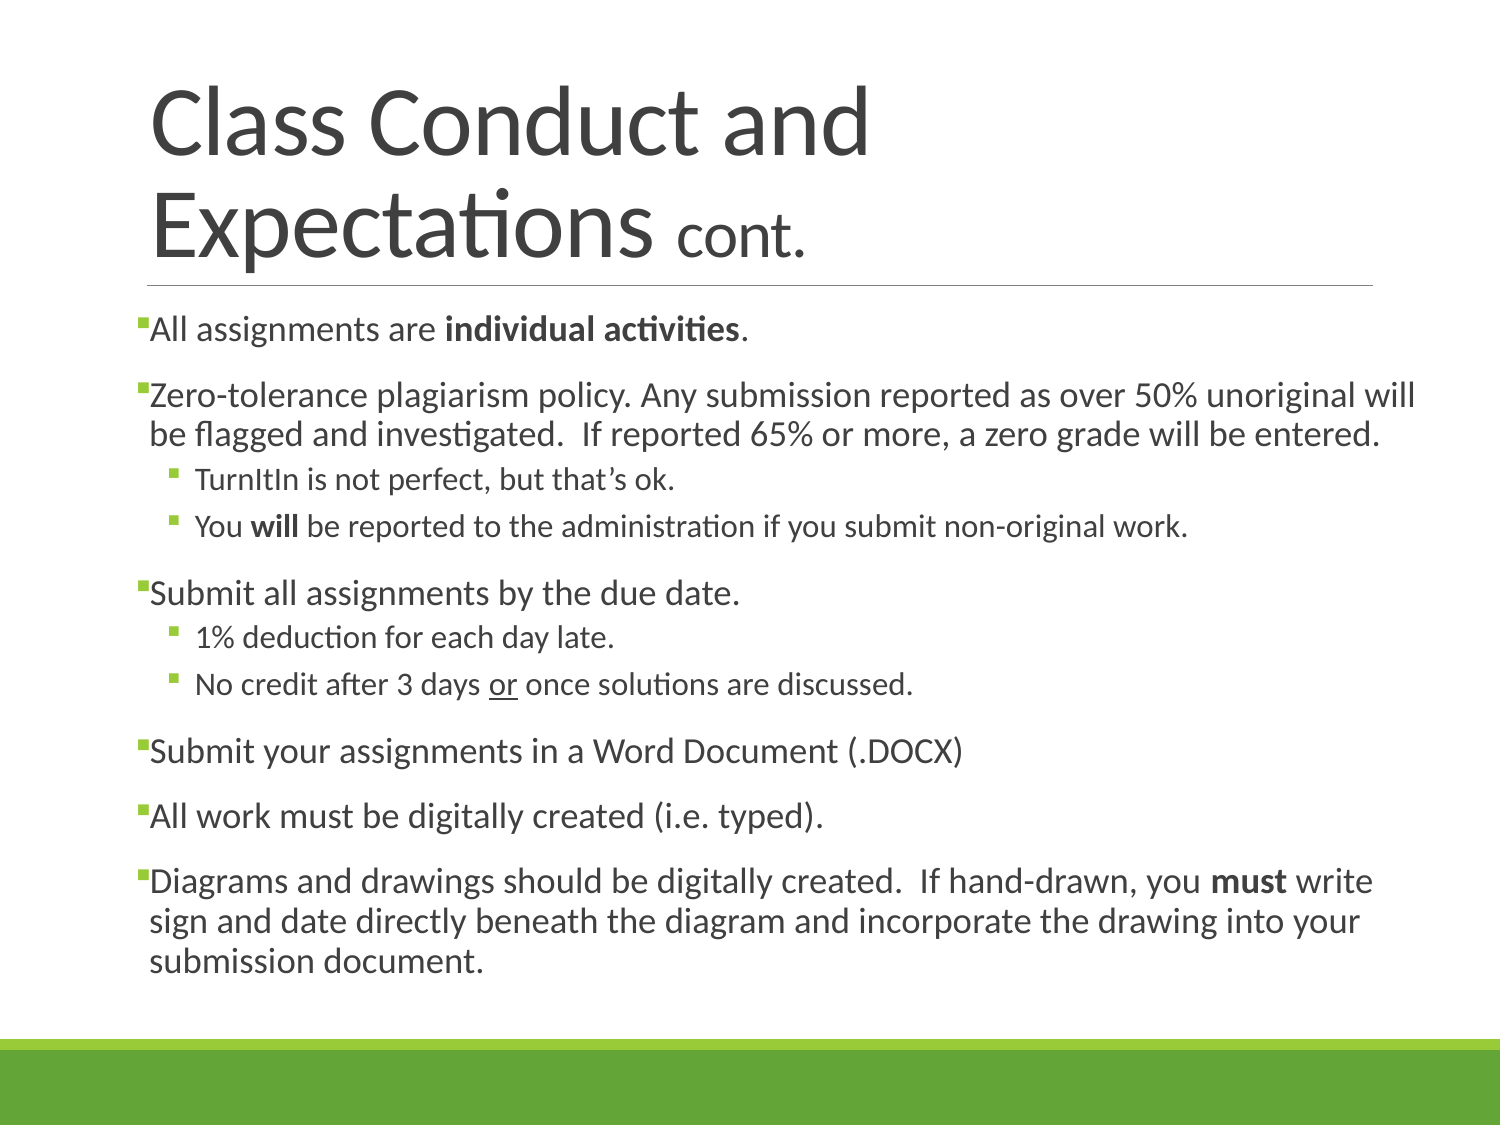

# Class Conduct and Expectations cont.
All assignments are individual activities.
Zero-tolerance plagiarism policy. Any submission reported as over 50% unoriginal will be flagged and investigated.  If reported 65% or more, a zero grade will be entered.
TurnItIn is not perfect, but that’s ok.
You will be reported to the administration if you submit non-original work.
Submit all assignments by the due date.
1% deduction for each day late.
No credit after 3 days or once solutions are discussed.
Submit your assignments in a Word Document (.DOCX)
All work must be digitally created (i.e. typed).
Diagrams and drawings should be digitally created.  If hand-drawn, you must write sign and date directly beneath the diagram and incorporate the drawing into your submission document.